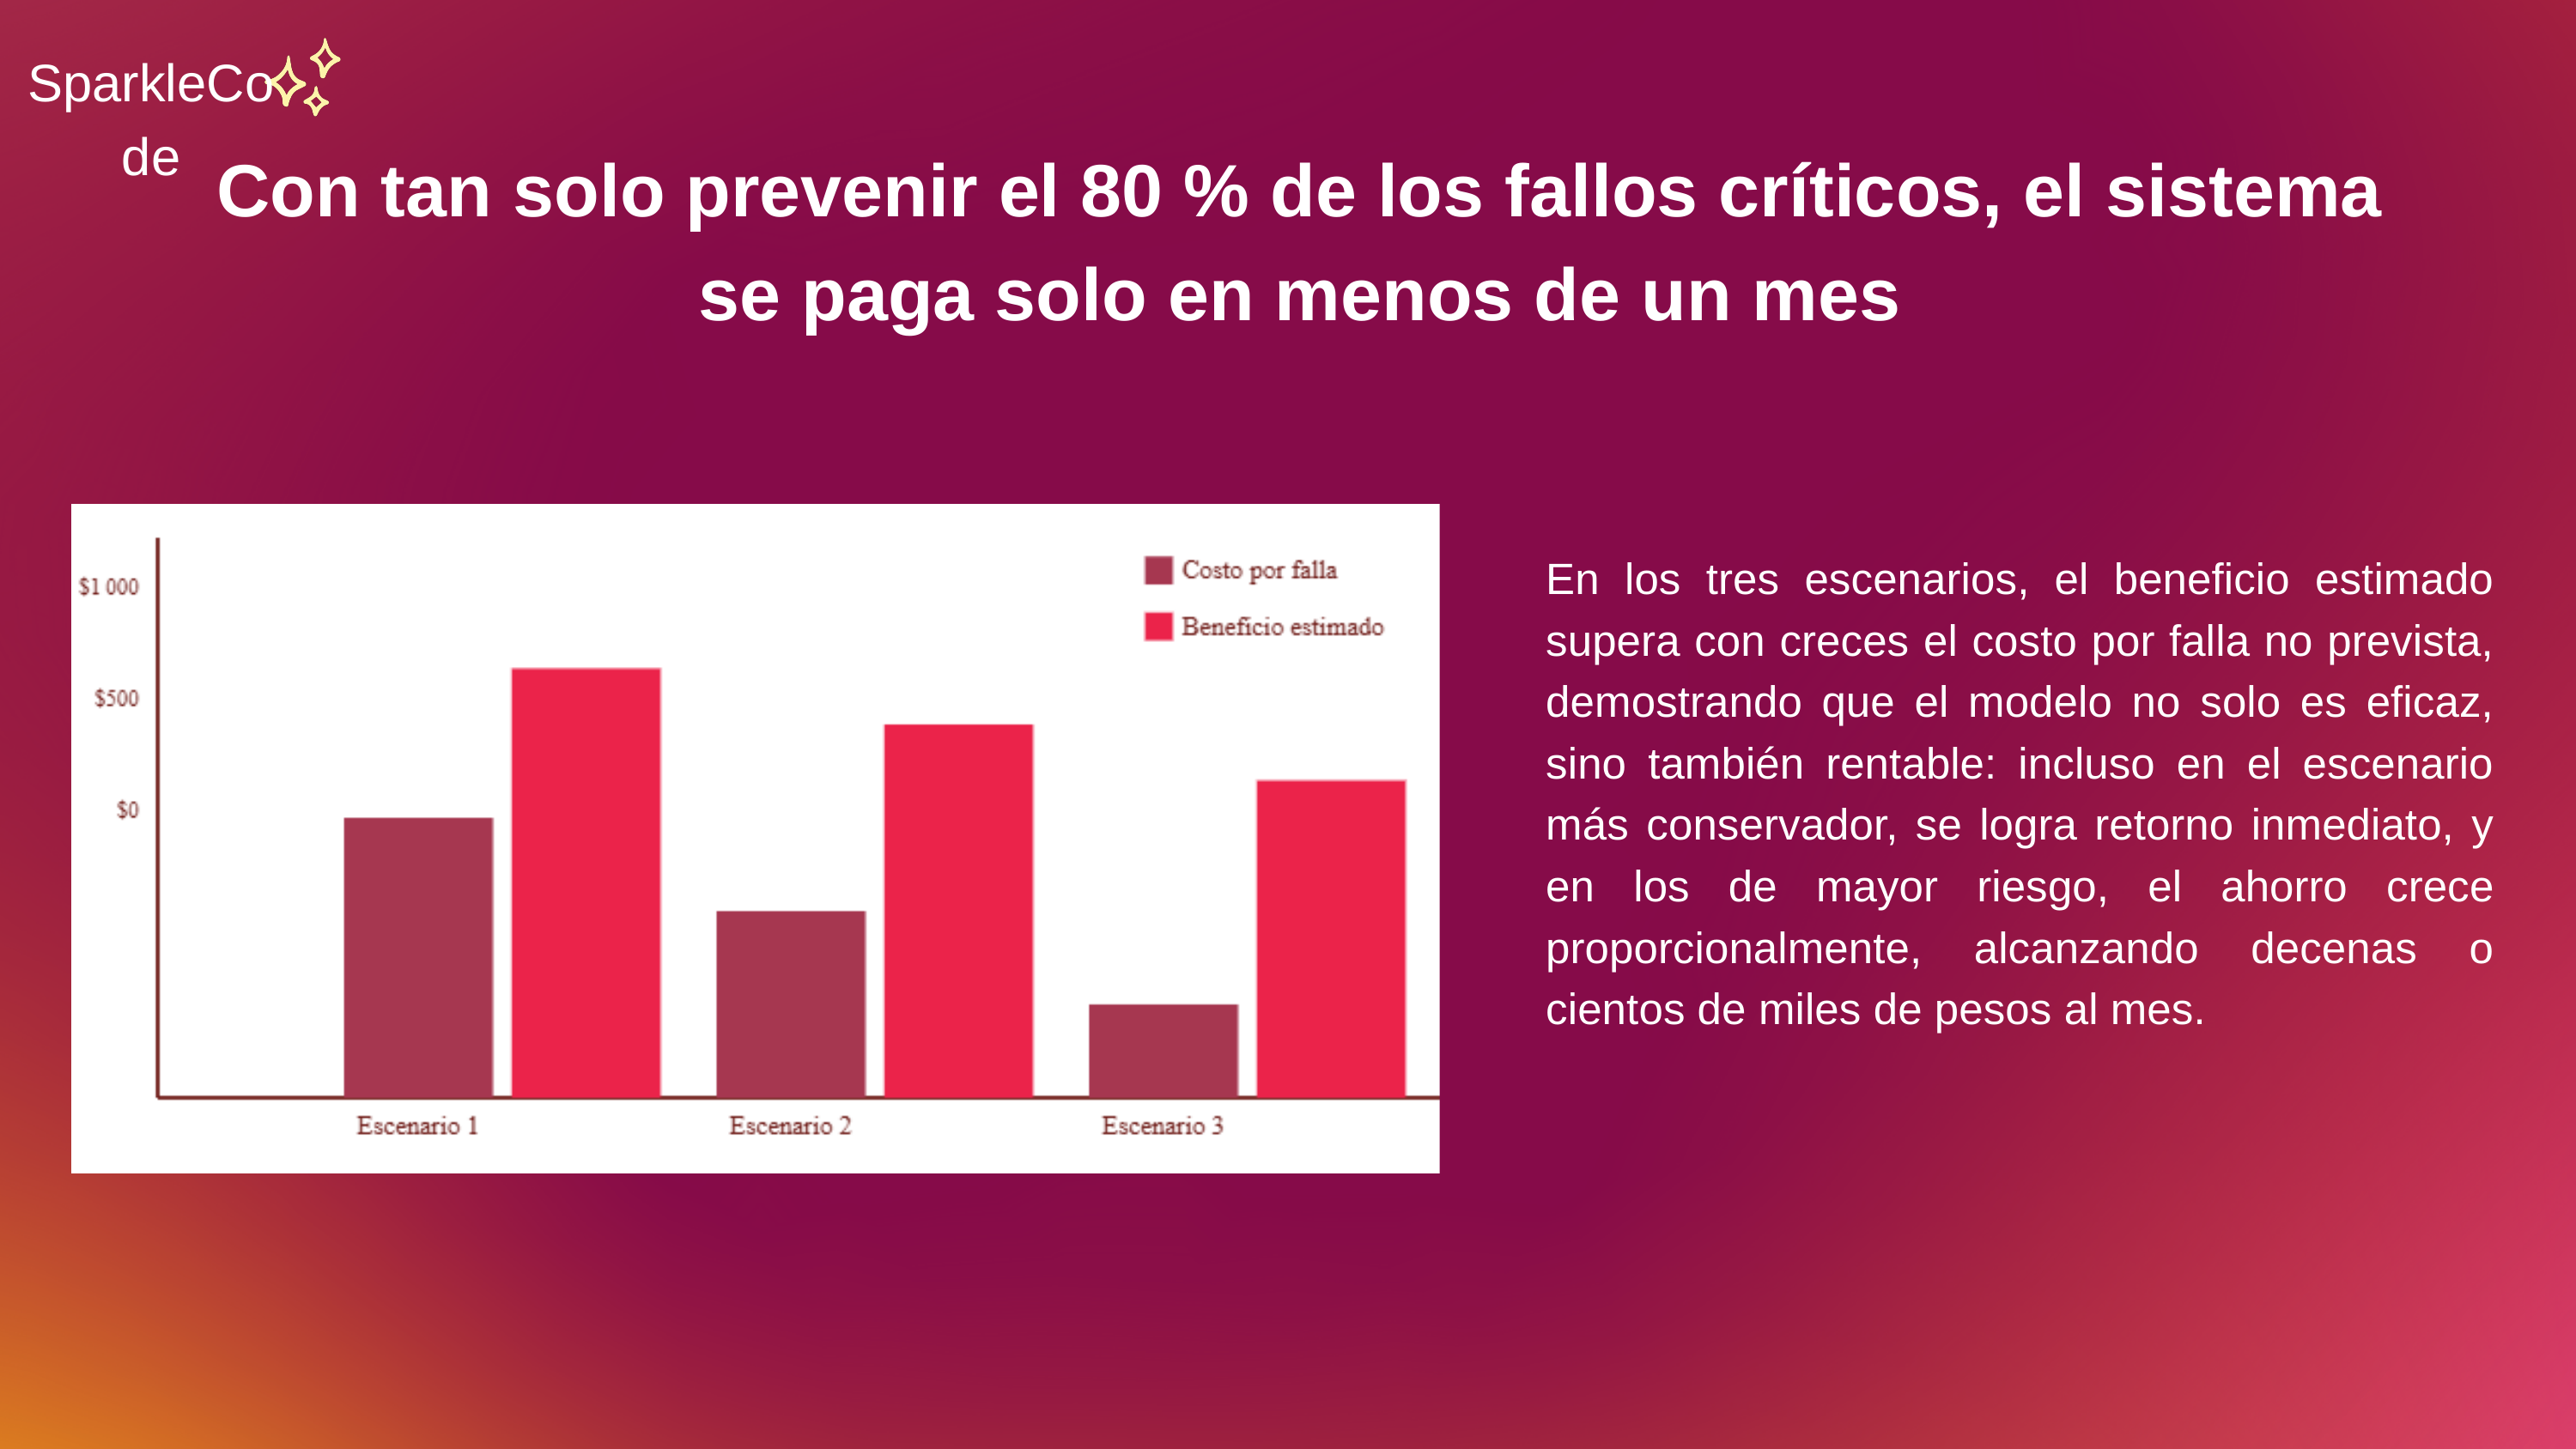

SparkleCode
Con tan solo prevenir el 80 % de los fallos críticos, el sistema se paga solo en menos de un mes

En los tres escenarios, el beneficio estimado supera con creces el costo por falla no prevista, demostrando que el modelo no solo es eficaz, sino también rentable: incluso en el escenario más conservador, se logra retorno inmediato, y en los de mayor riesgo, el ahorro crece proporcionalmente, alcanzando decenas o cientos de miles de pesos al mes.